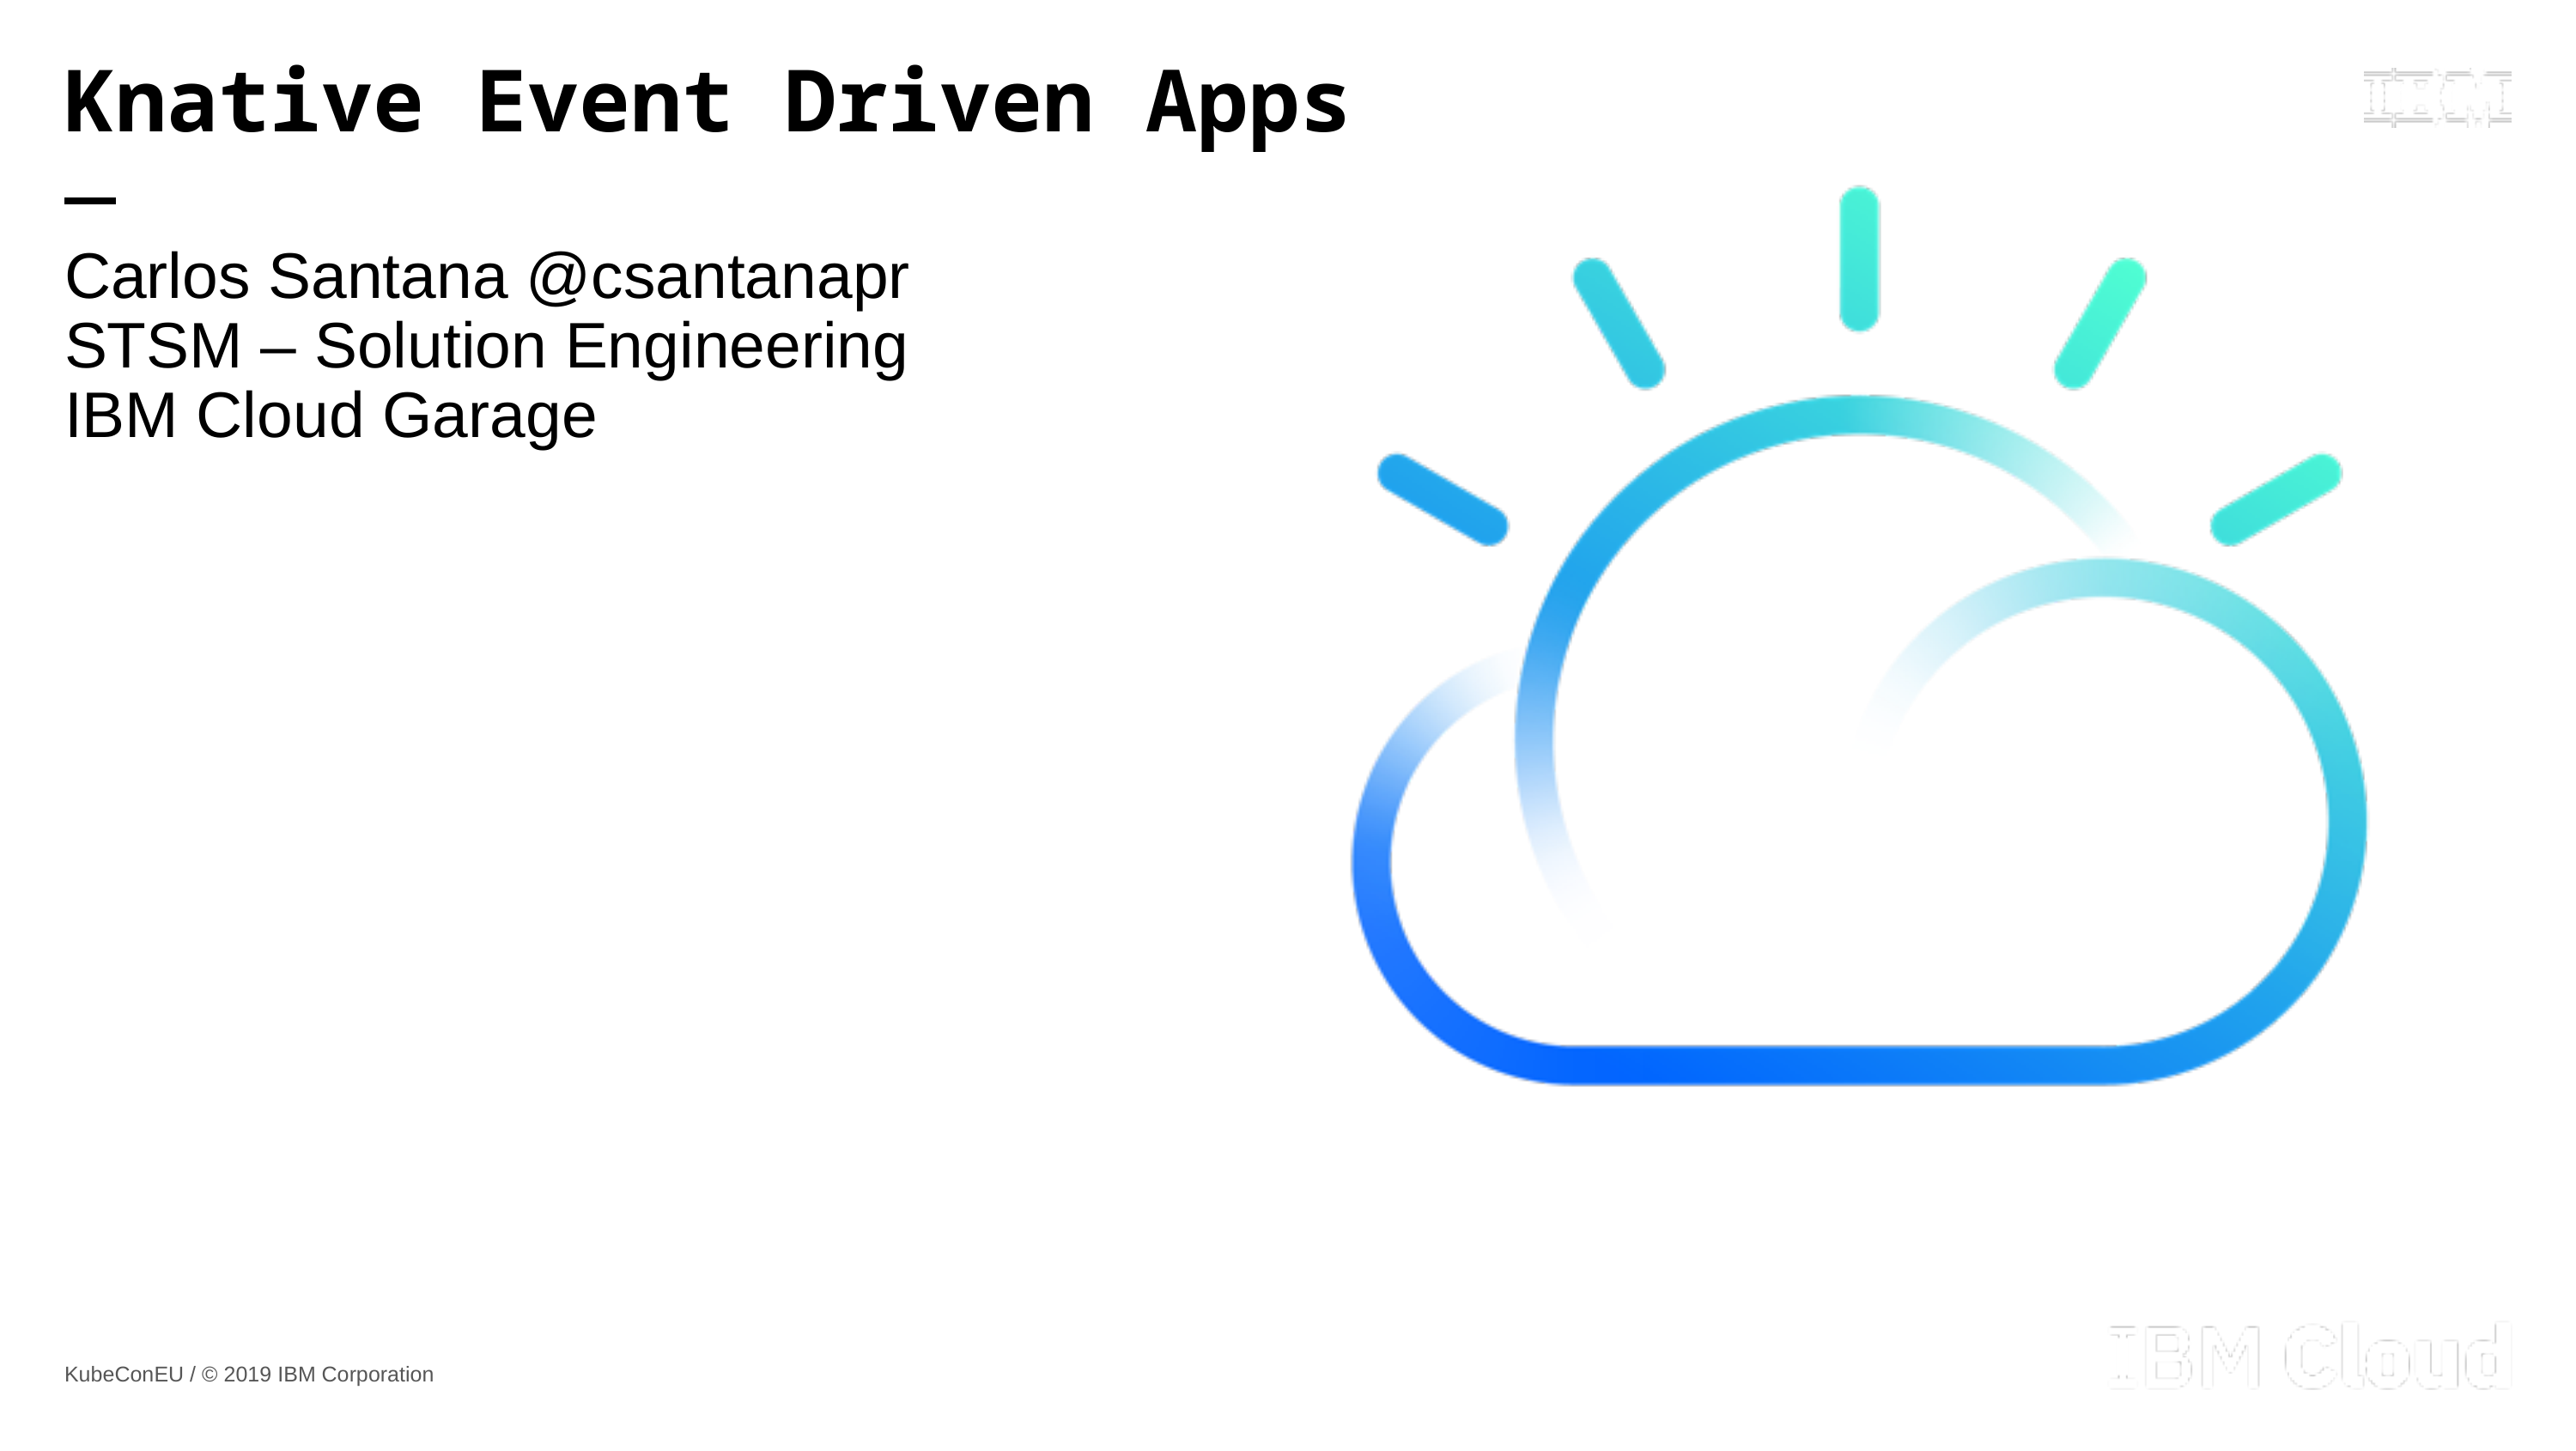

# Knative Event Driven Apps — Carlos Santana @csantanapr STSM – Solution Engineering IBM Cloud Garage
KubeConEU / © 2019 IBM Corporation